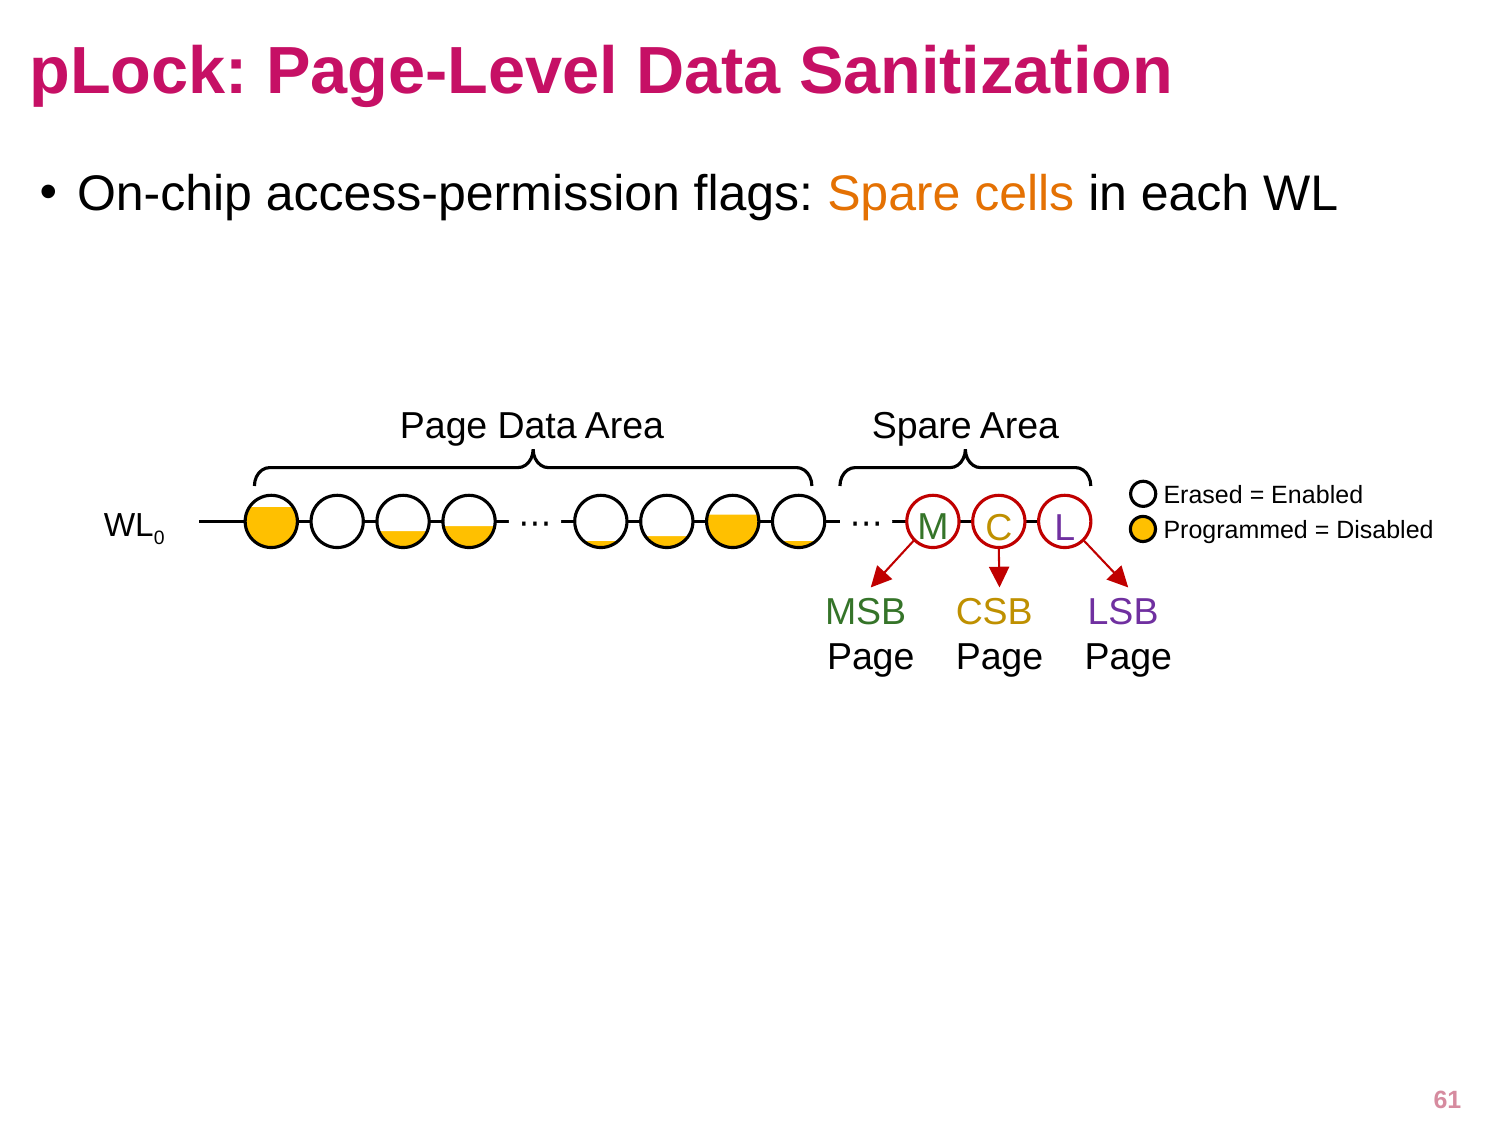

# pLock: Page-Level Data Sanitization
On-chip access-permission flags: Spare cells in each WL

Page Data Area

⋯

WL0

Spare Area
M

⋯

C

L
Erased = Enabled

Programmed = Disabled

MSB
Page
CSB
Page
LSB
Page
61